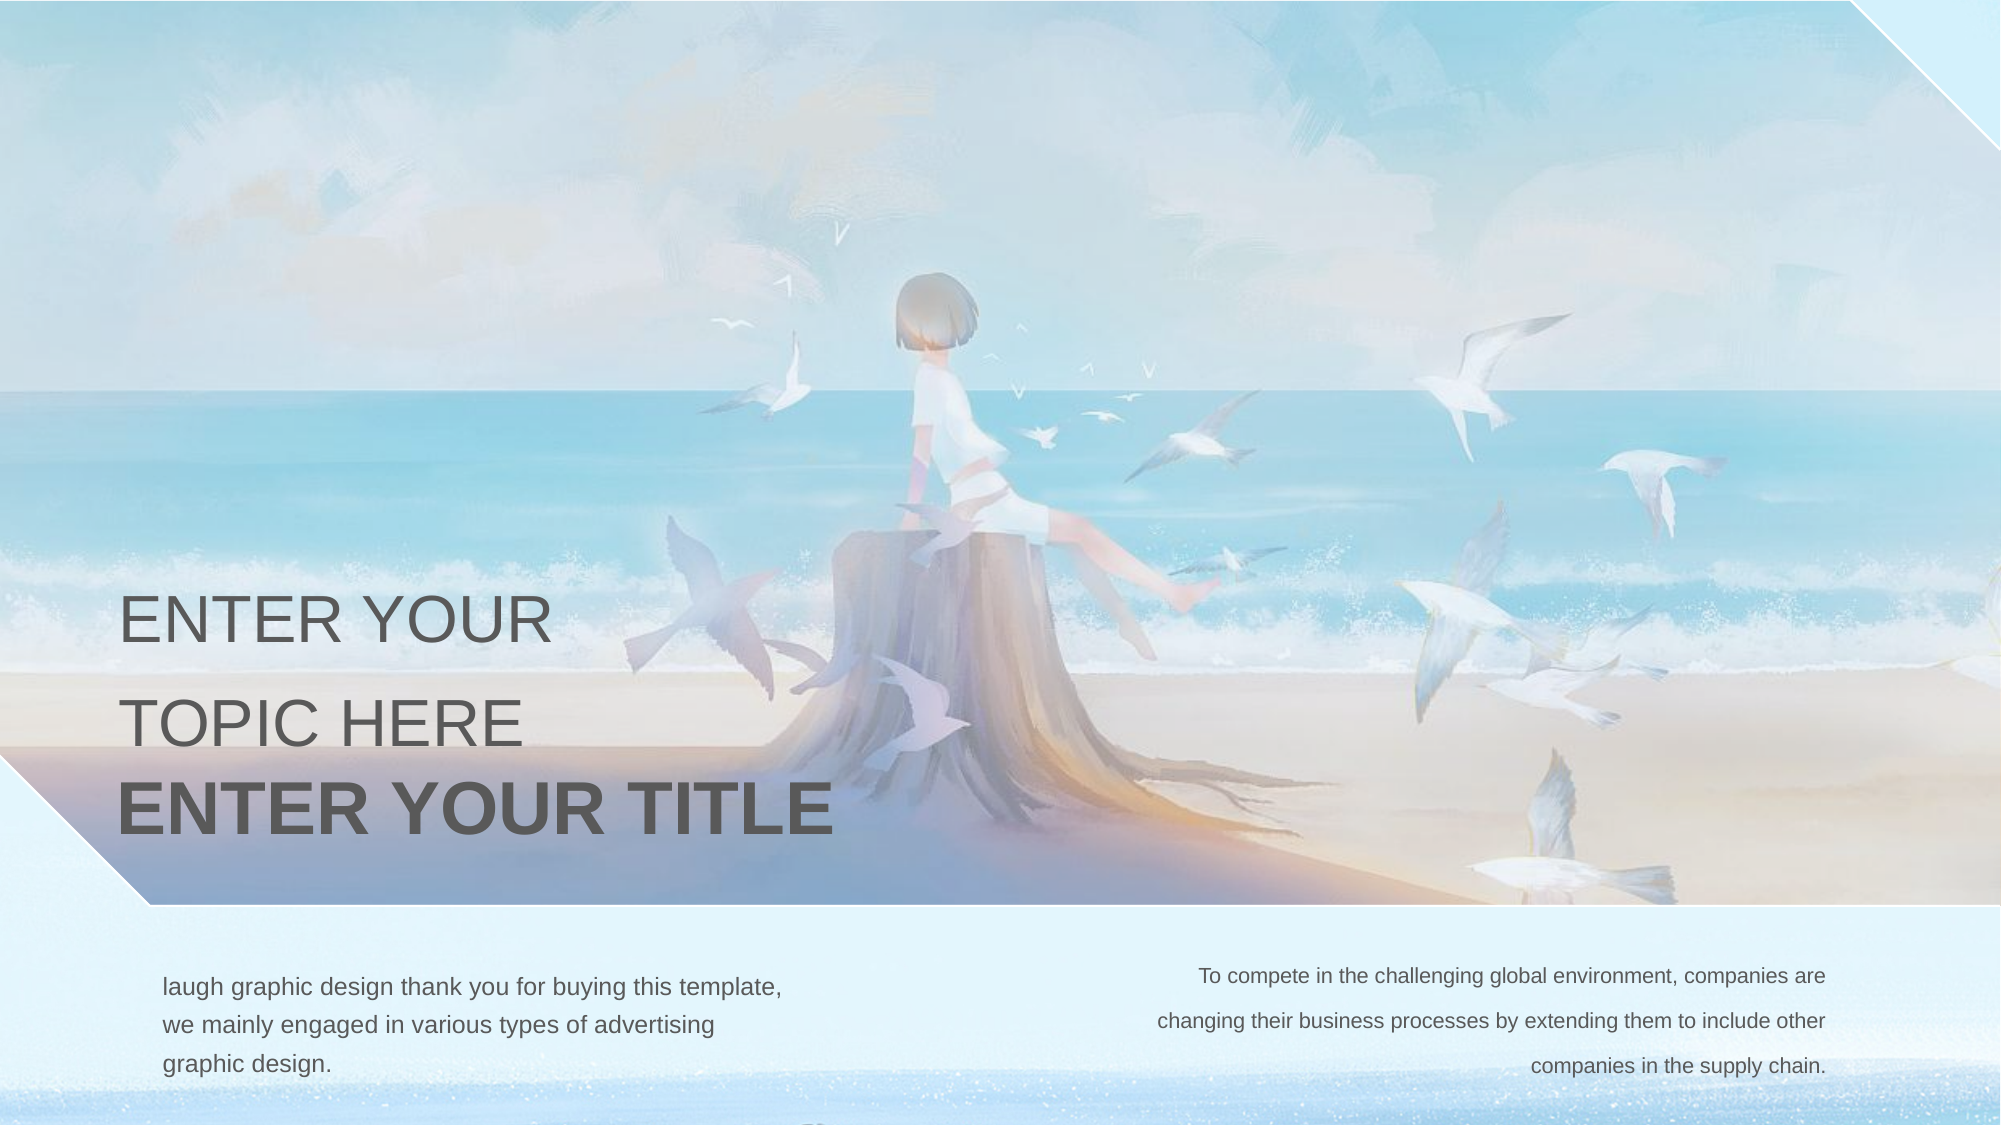

ENTER YOUR TOPIC HERE
ENTER YOUR TITLE
To compete in the challenging global environment, companies are changing their business processes by extending them to include other companies in the supply chain.
laugh graphic design thank you for buying this template, we mainly engaged in various types of advertising graphic design.